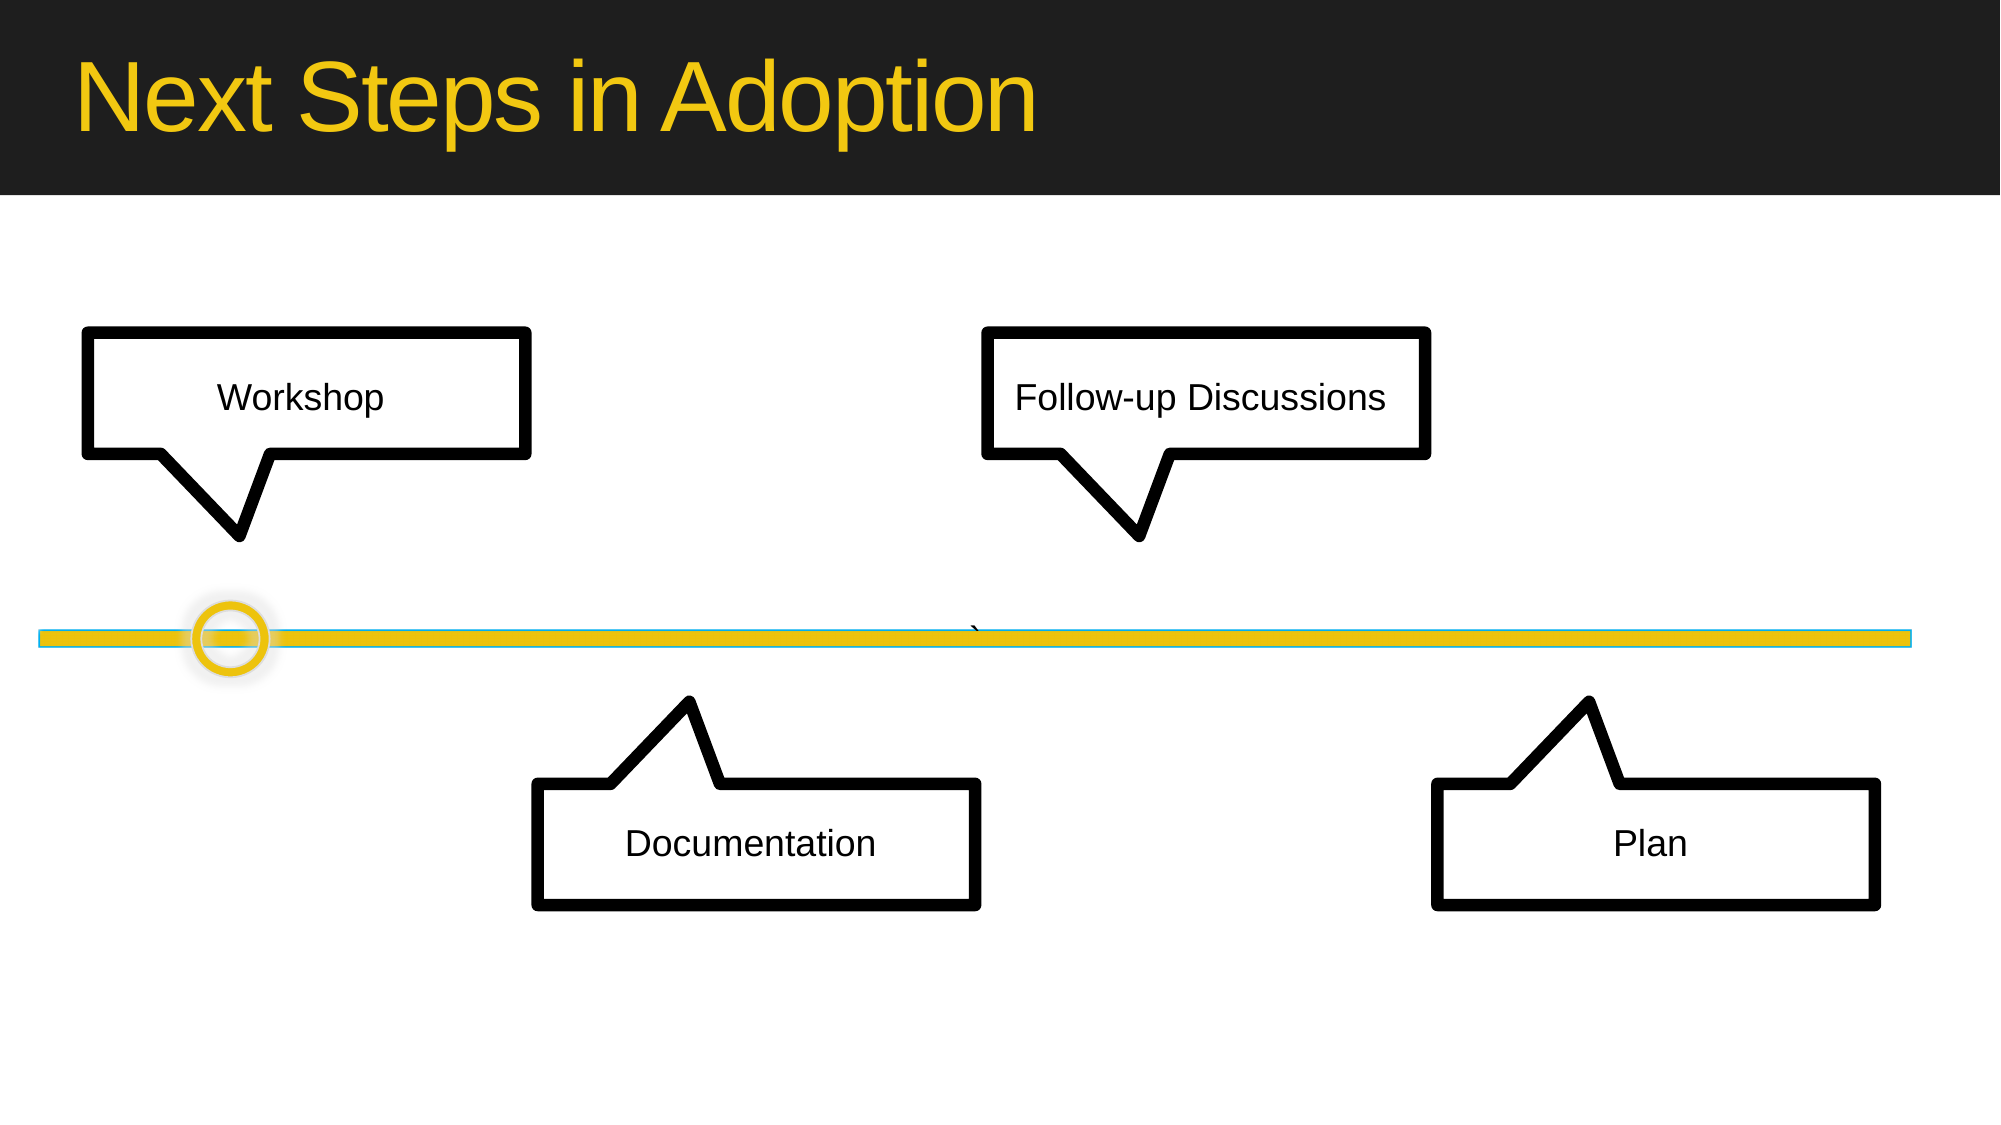

# Next Steps in Adoption

Workshop

Follow-up Discussions

`

Documentation

Plan